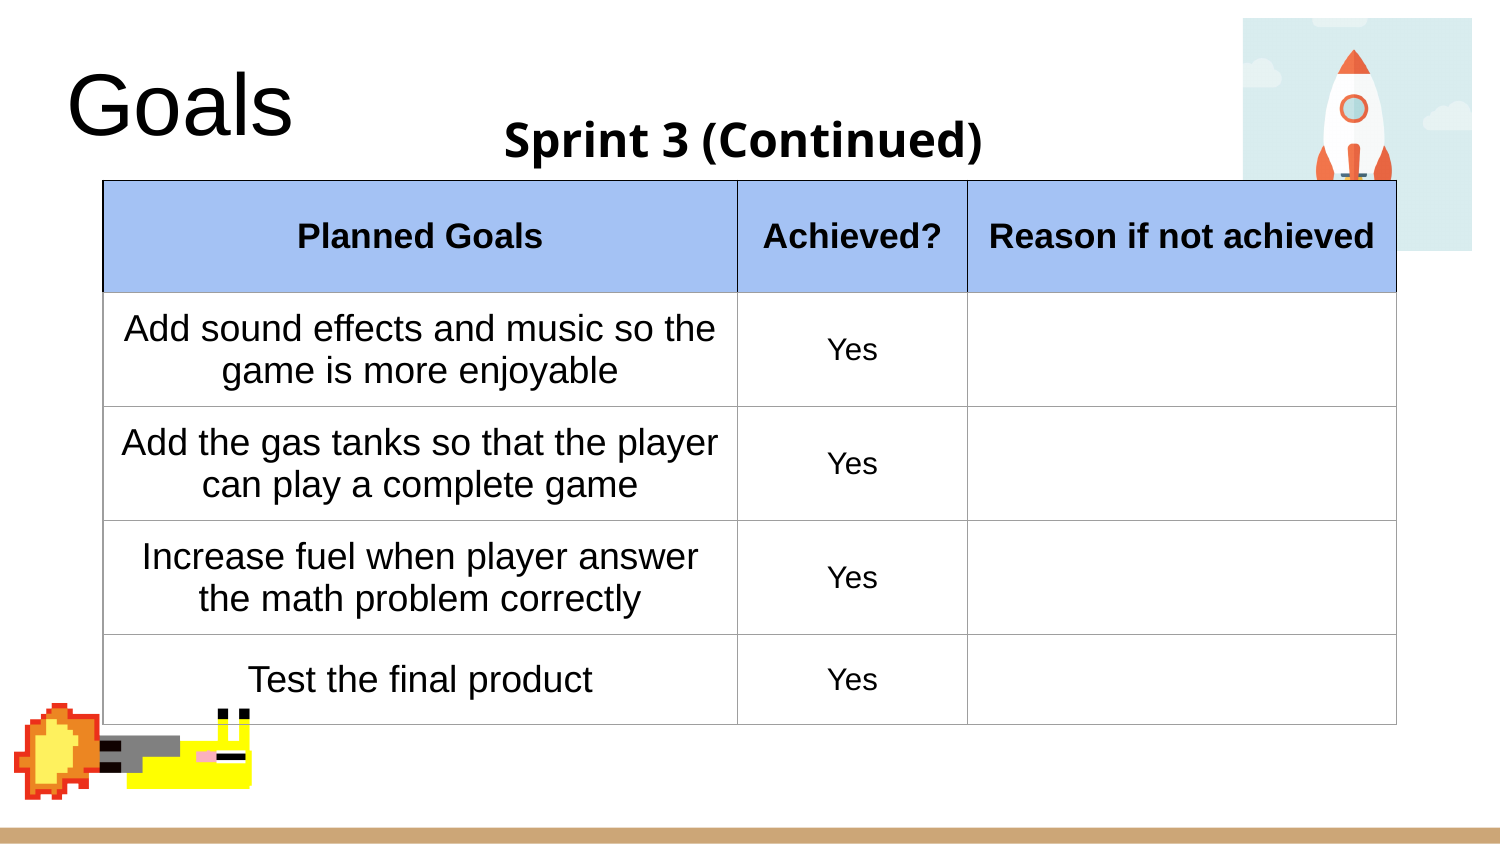

# Goals
Sprint 3 (Continued)

| Planned Goals | Achieved? | Reason if not achieved |
| --- | --- | --- |
| Add sound effects and music so the game is more enjoyable | Yes |  |
| Add the gas tanks so that the player can play a complete game | Yes |  |
| Increase fuel when player answer the math problem correctly | Yes |  |
| Test the final product | Yes |  |